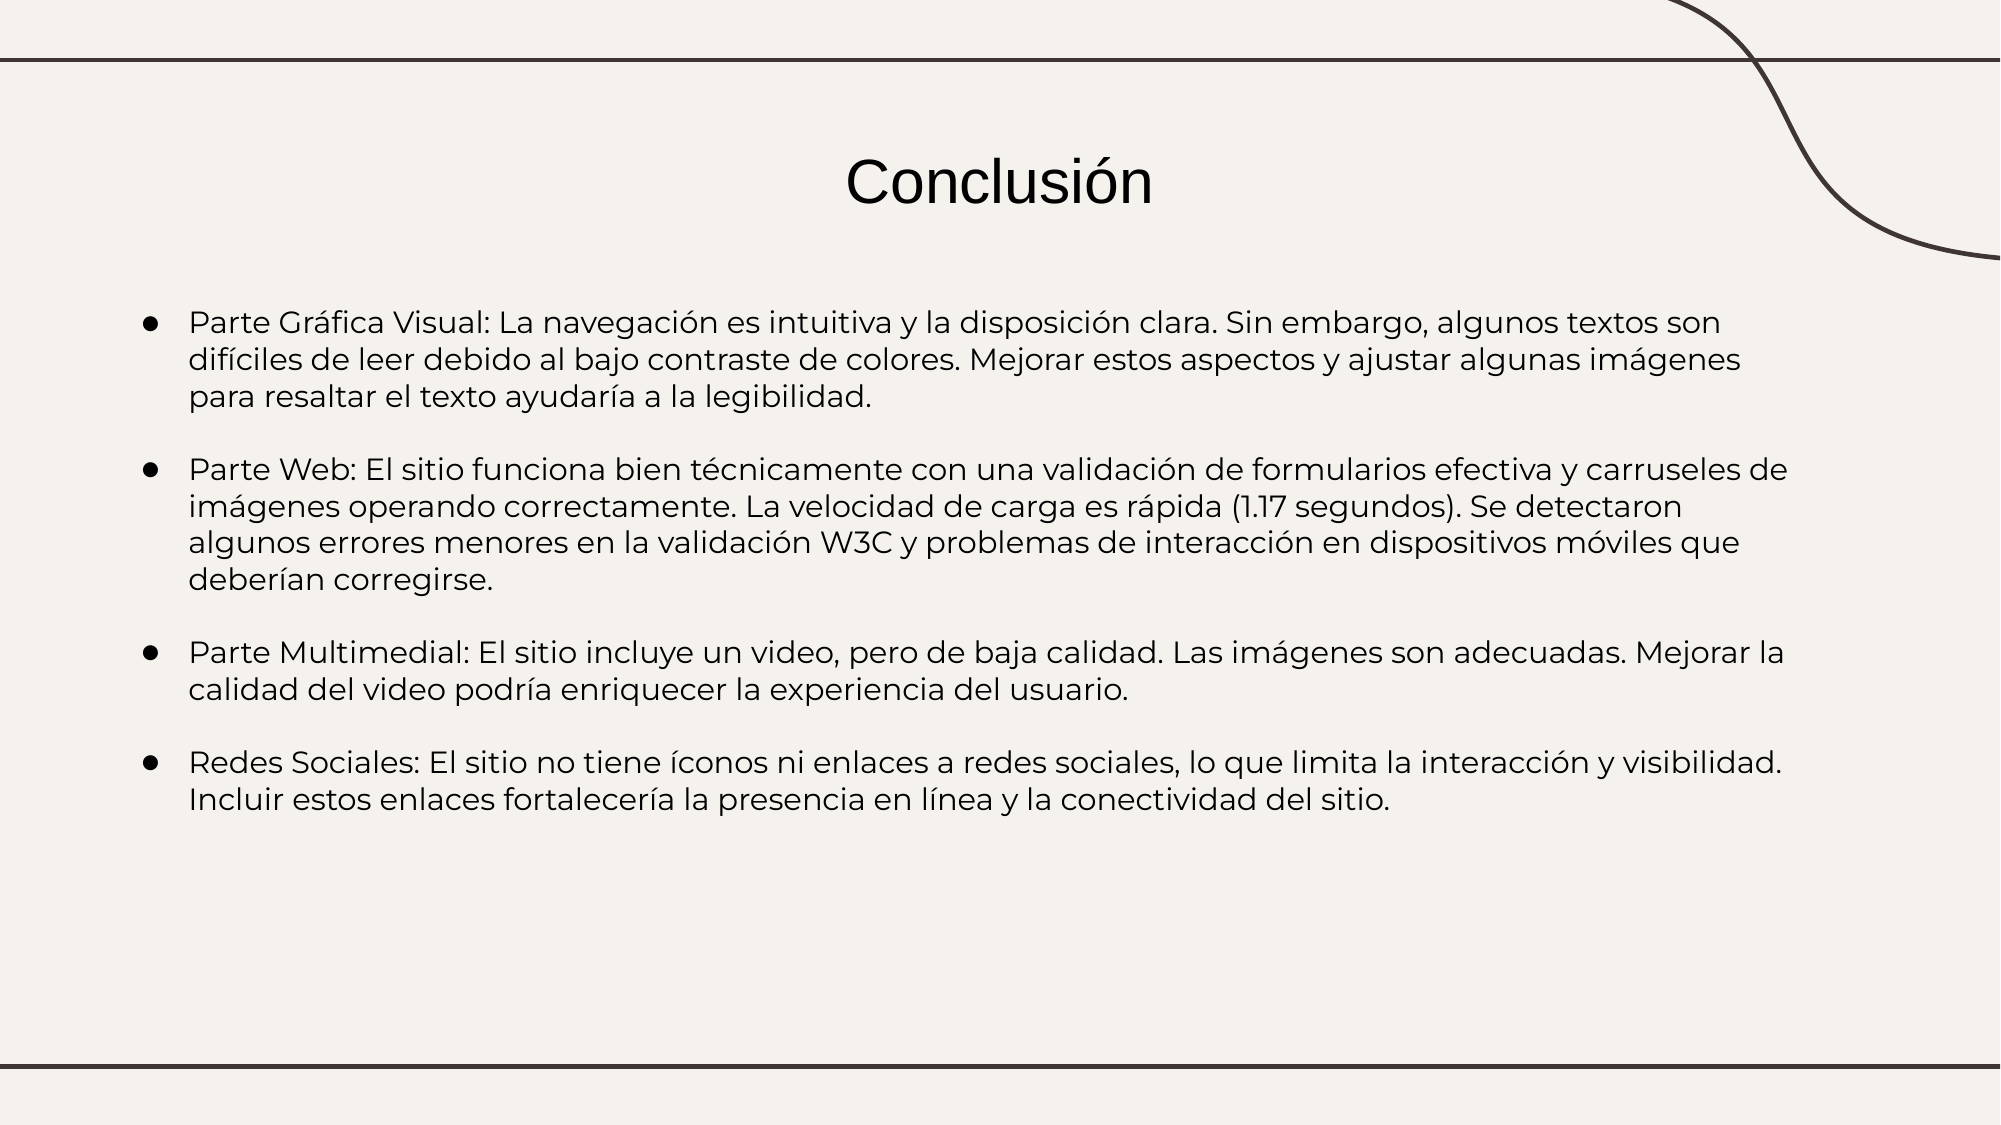

# Conclusión

Parte Gráfica Visual: La navegación es intuitiva y la disposición clara. Sin embargo, algunos textos son difíciles de leer debido al bajo contraste de colores. Mejorar estos aspectos y ajustar algunas imágenes para resaltar el texto ayudaría a la legibilidad.

Parte Web: El sitio funciona bien técnicamente con una validación de formularios efectiva y carruseles de imágenes operando correctamente. La velocidad de carga es rápida (1.17 segundos). Se detectaron algunos errores menores en la validación W3C y problemas de interacción en dispositivos móviles que deberían corregirse.

Parte Multimedial: El sitio incluye un video, pero de baja calidad. Las imágenes son adecuadas. Mejorar la calidad del video podría enriquecer la experiencia del usuario.

Redes Sociales: El sitio no tiene íconos ni enlaces a redes sociales, lo que limita la interacción y visibilidad. Incluir estos enlaces fortalecería la presencia en línea y la conectividad del sitio.